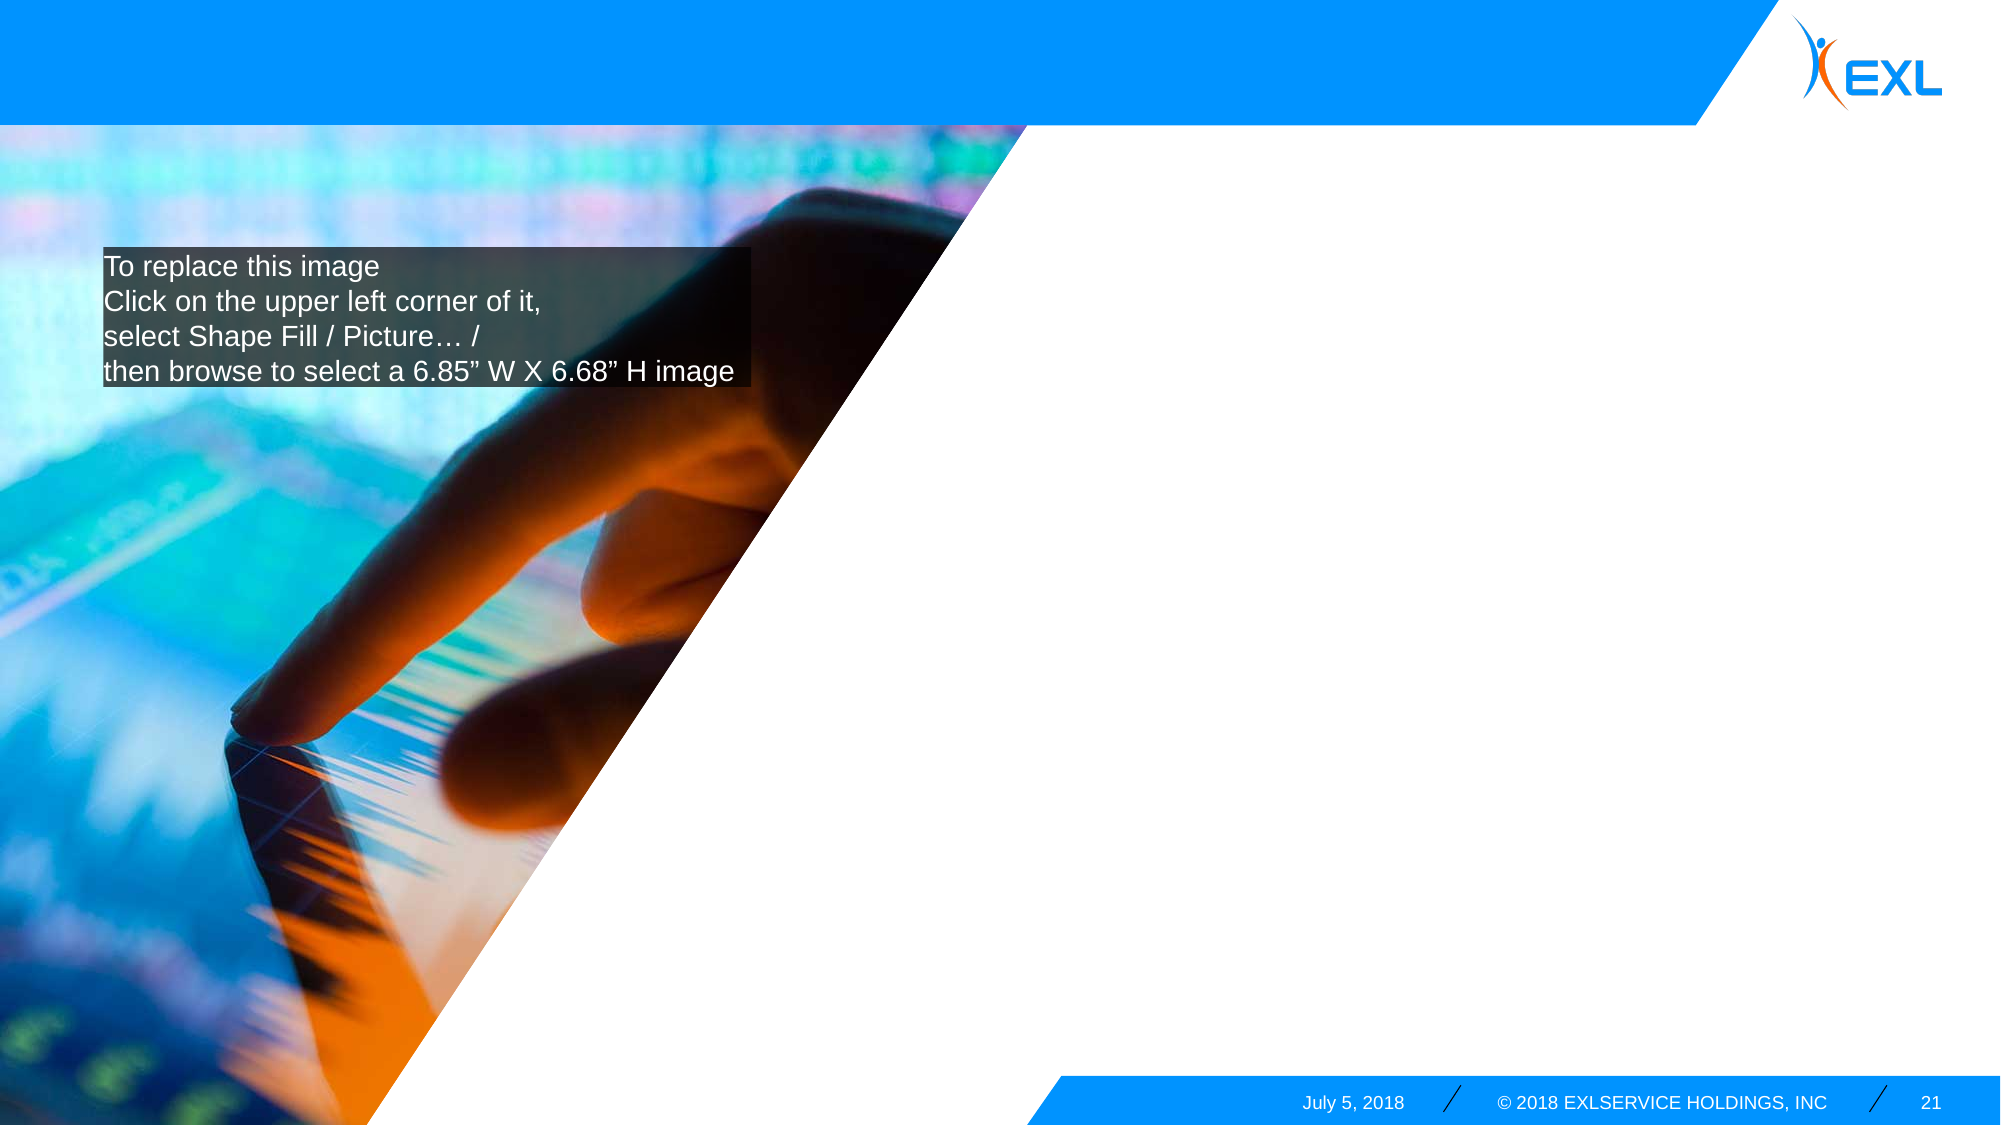

#
To replace this image
Click on the upper left corner of it,
select Shape Fill / Picture… /
then browse to select a 6.85” W X 6.68” H image